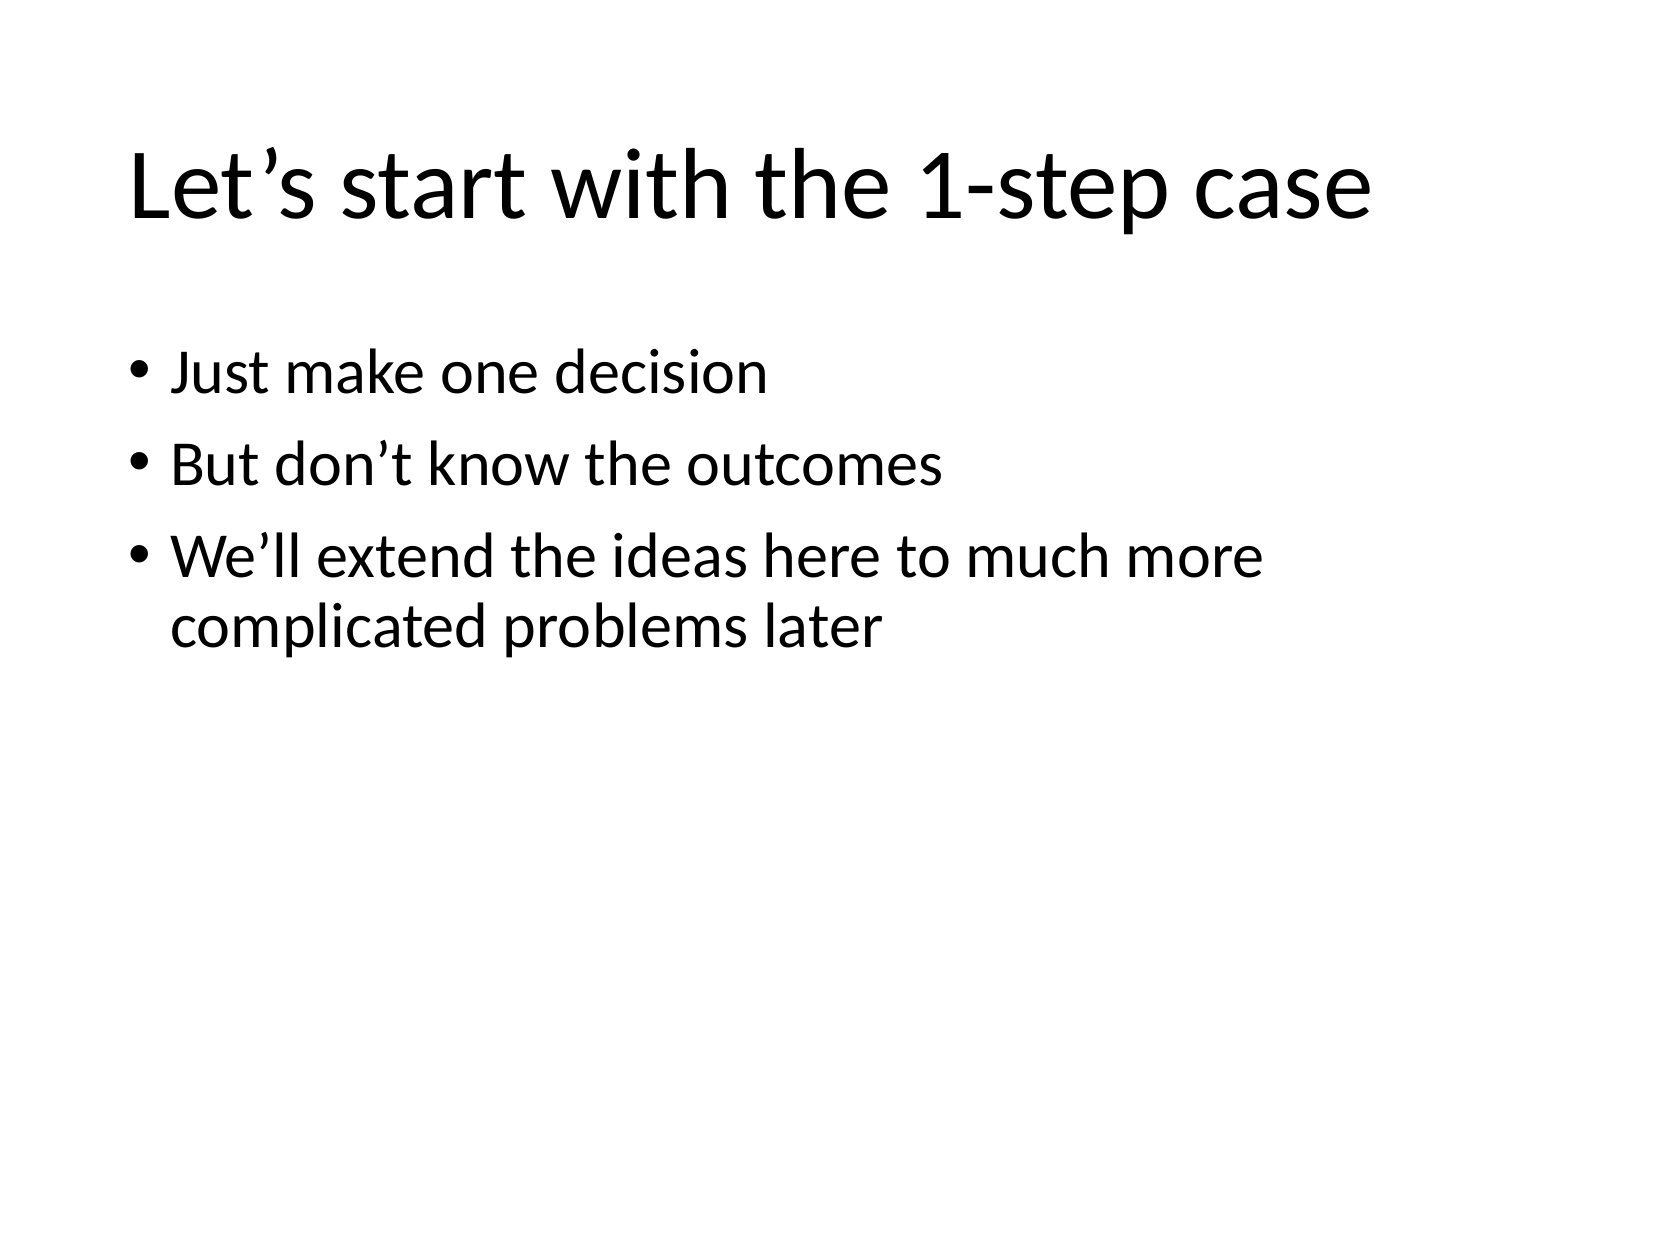

# Let’s start with the 1-step case
Just make one decision
But don’t know the outcomes
We’ll extend the ideas here to much more complicated problems later